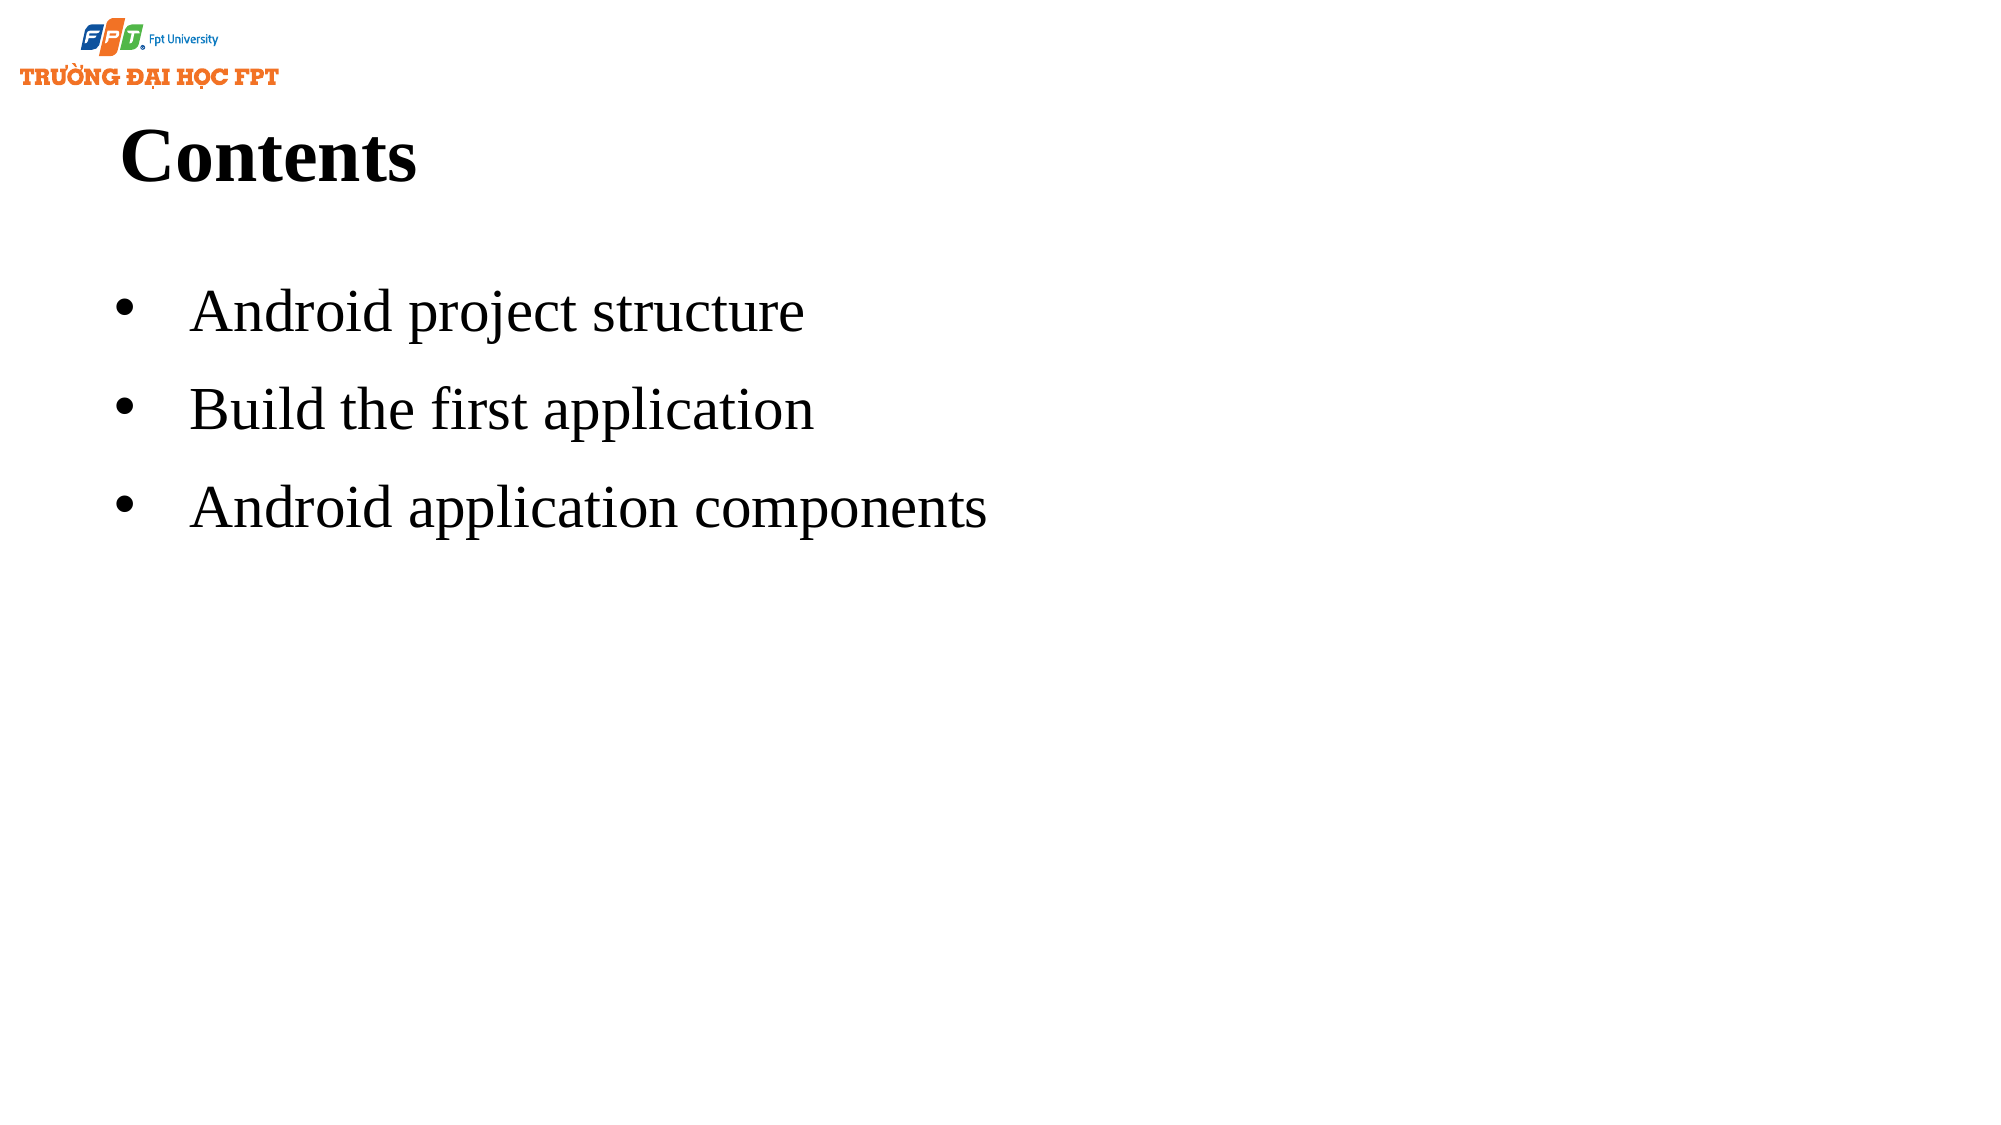

# Contents
Android project structure
Build the first application
Android application components